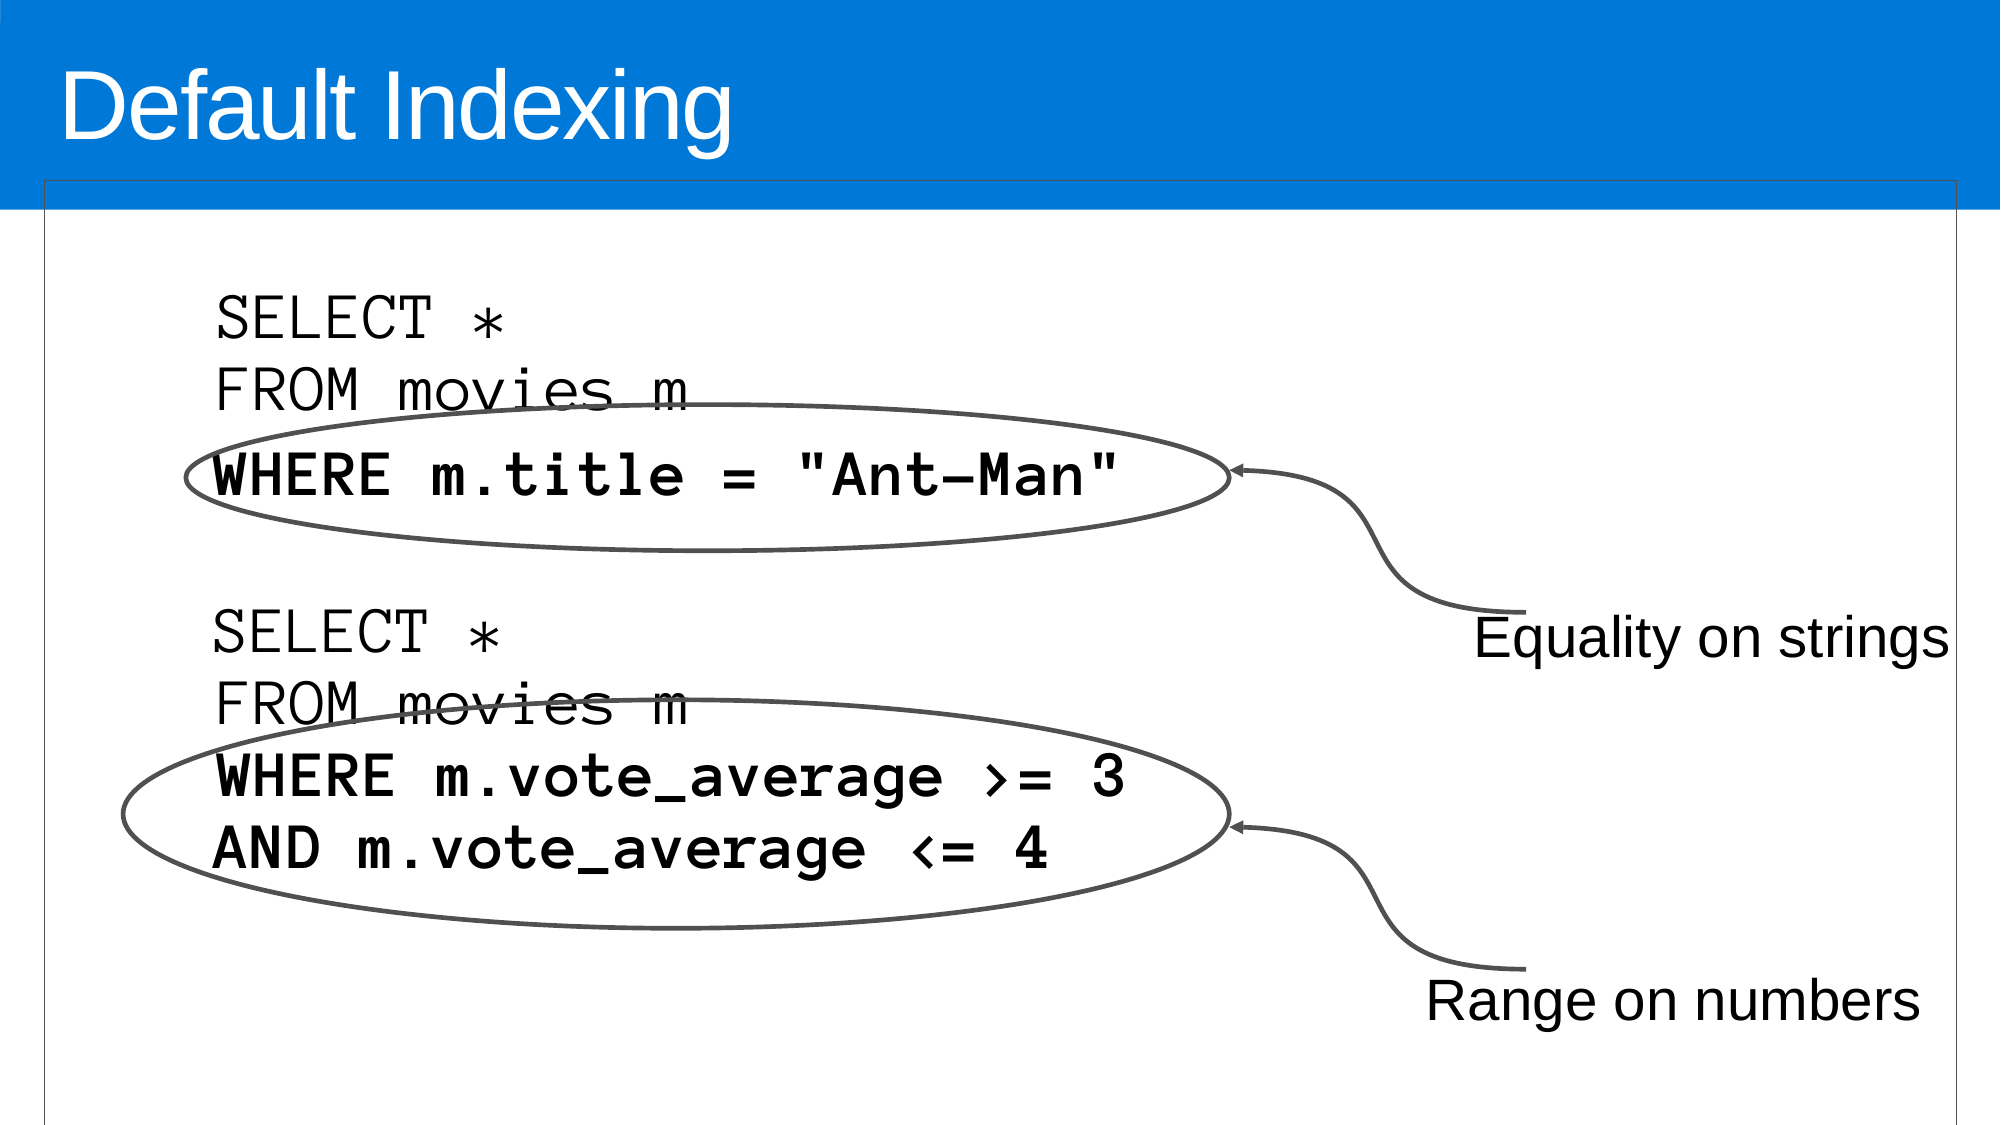

Default Indexing

	SELECT *
	FROM movies m
    WHERE m.title = "Ant-Man"
    SELECT *
	FROM movies m
	WHERE m.vote_average >= 3
    AND m.vote_average <= 4

Equality on strings

Range on numbers